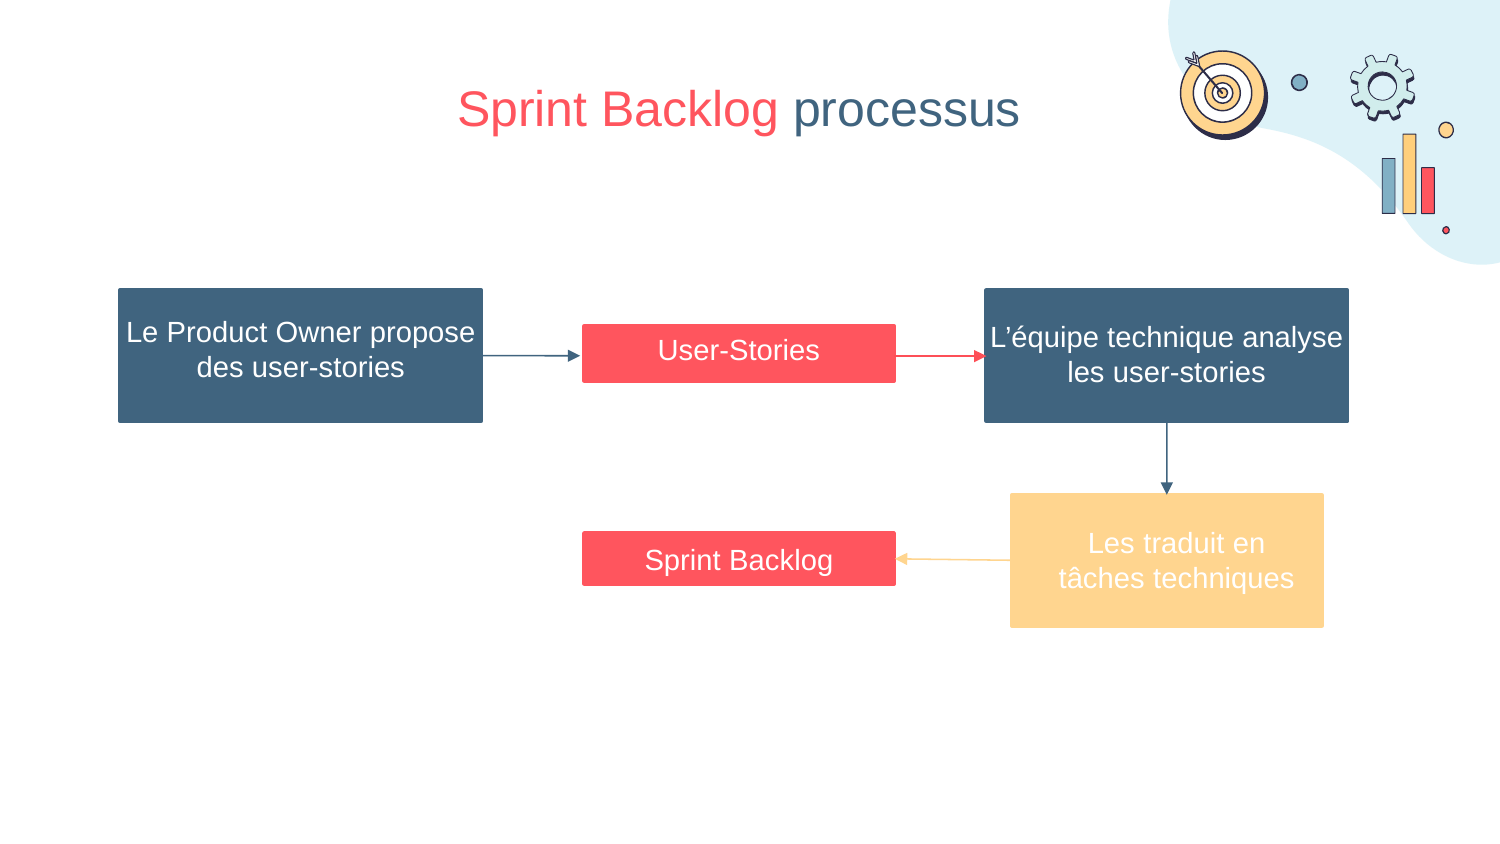

# Sprint Backlog processus

Le Product Owner propose des user-stories
L’équipe technique analyse les user-stories
User-Stories

Les traduit en tâches techniques
Sprint Backlog